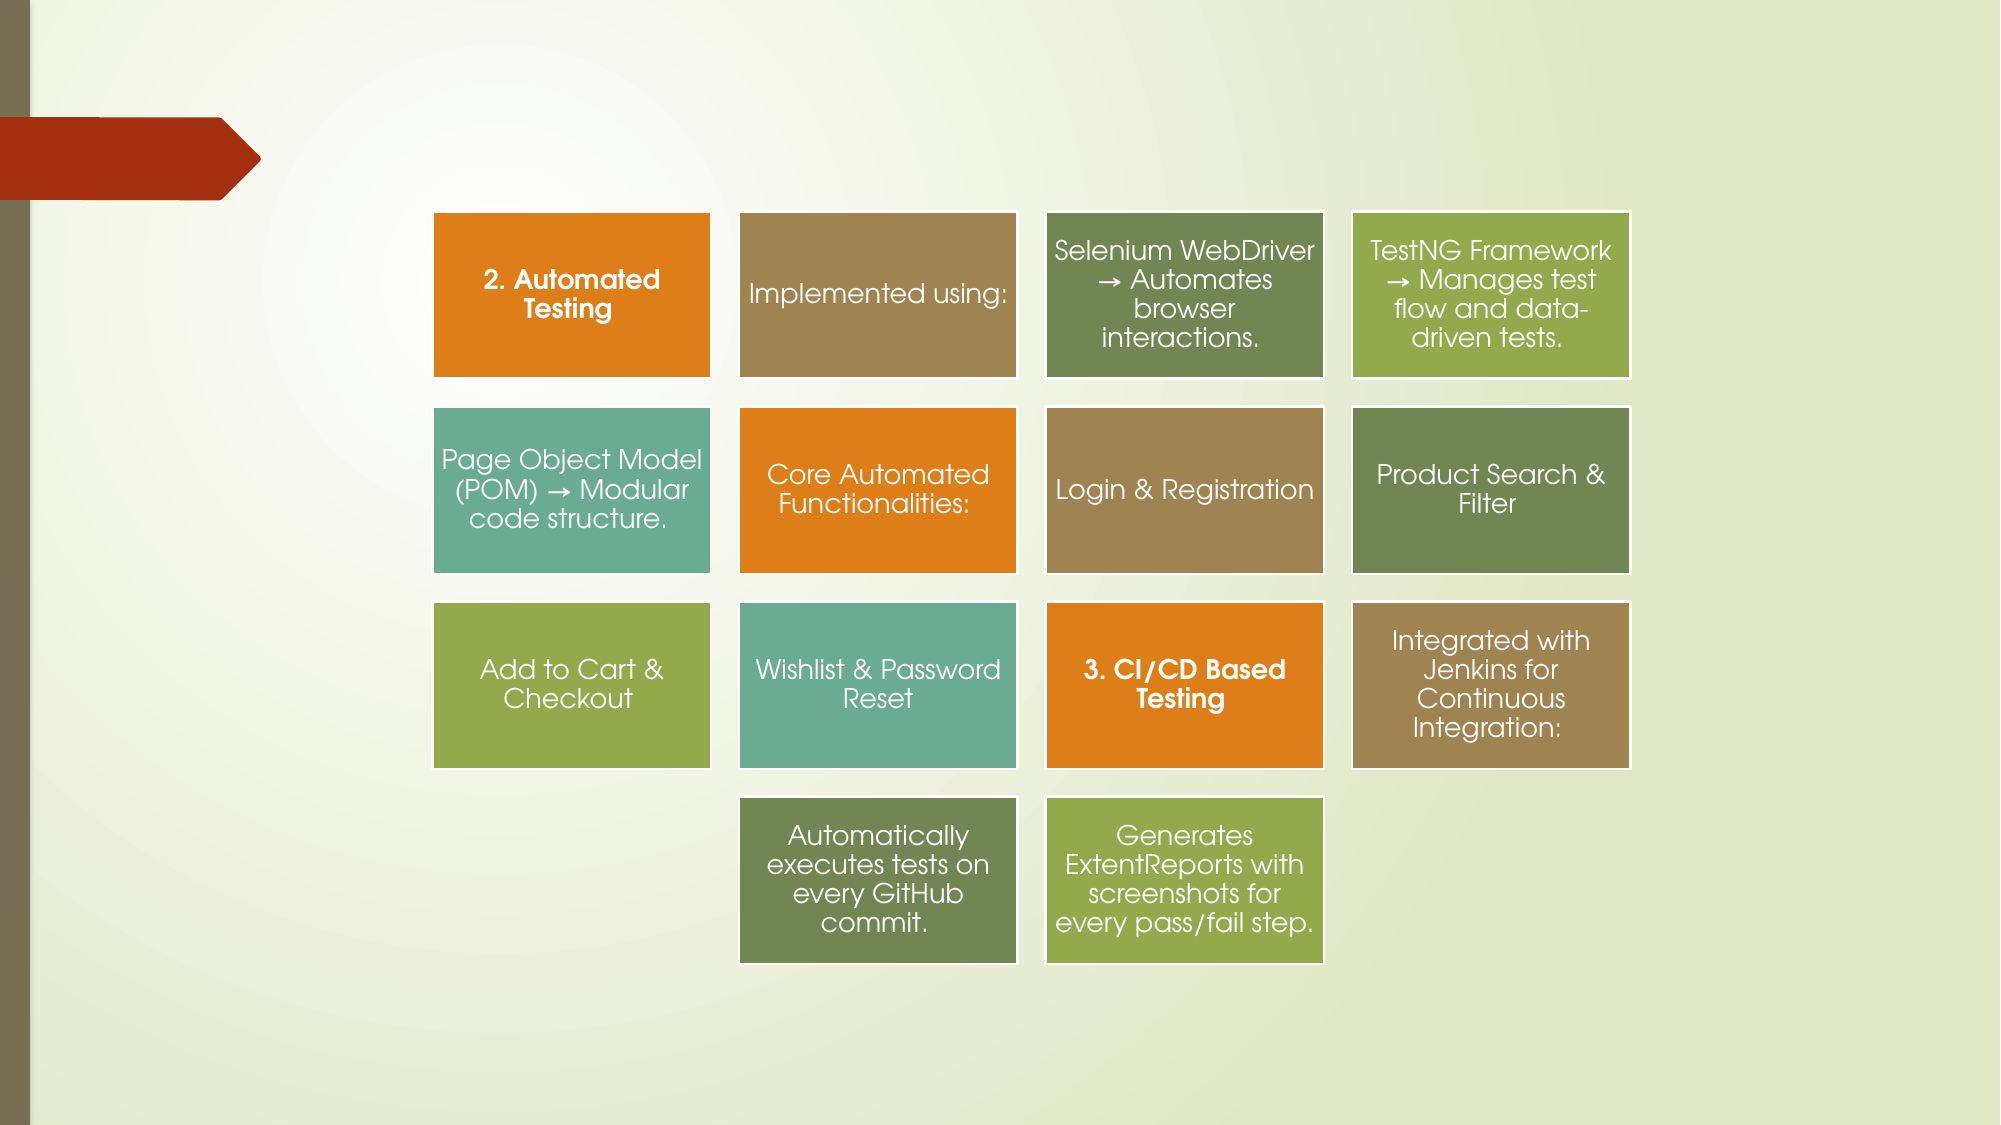

2. Automated Testing
Implemented using:
Selenium WebDriver → Automates browser interactions.
TestNG Framework → Manages test flow and data-driven tests.
Page Object Model (POM) → Modular code structure.
Core Automated Functionalities:
Login & Registration
Product Search & Filter
Add to Cart & Checkout
Wishlist & Password Reset
3. CI/CD Based Testing
Integrated with Jenkins for Continuous Integration:
Automatically executes tests on every GitHub commit.
Generates ExtentReports with screenshots for every pass/fail step.